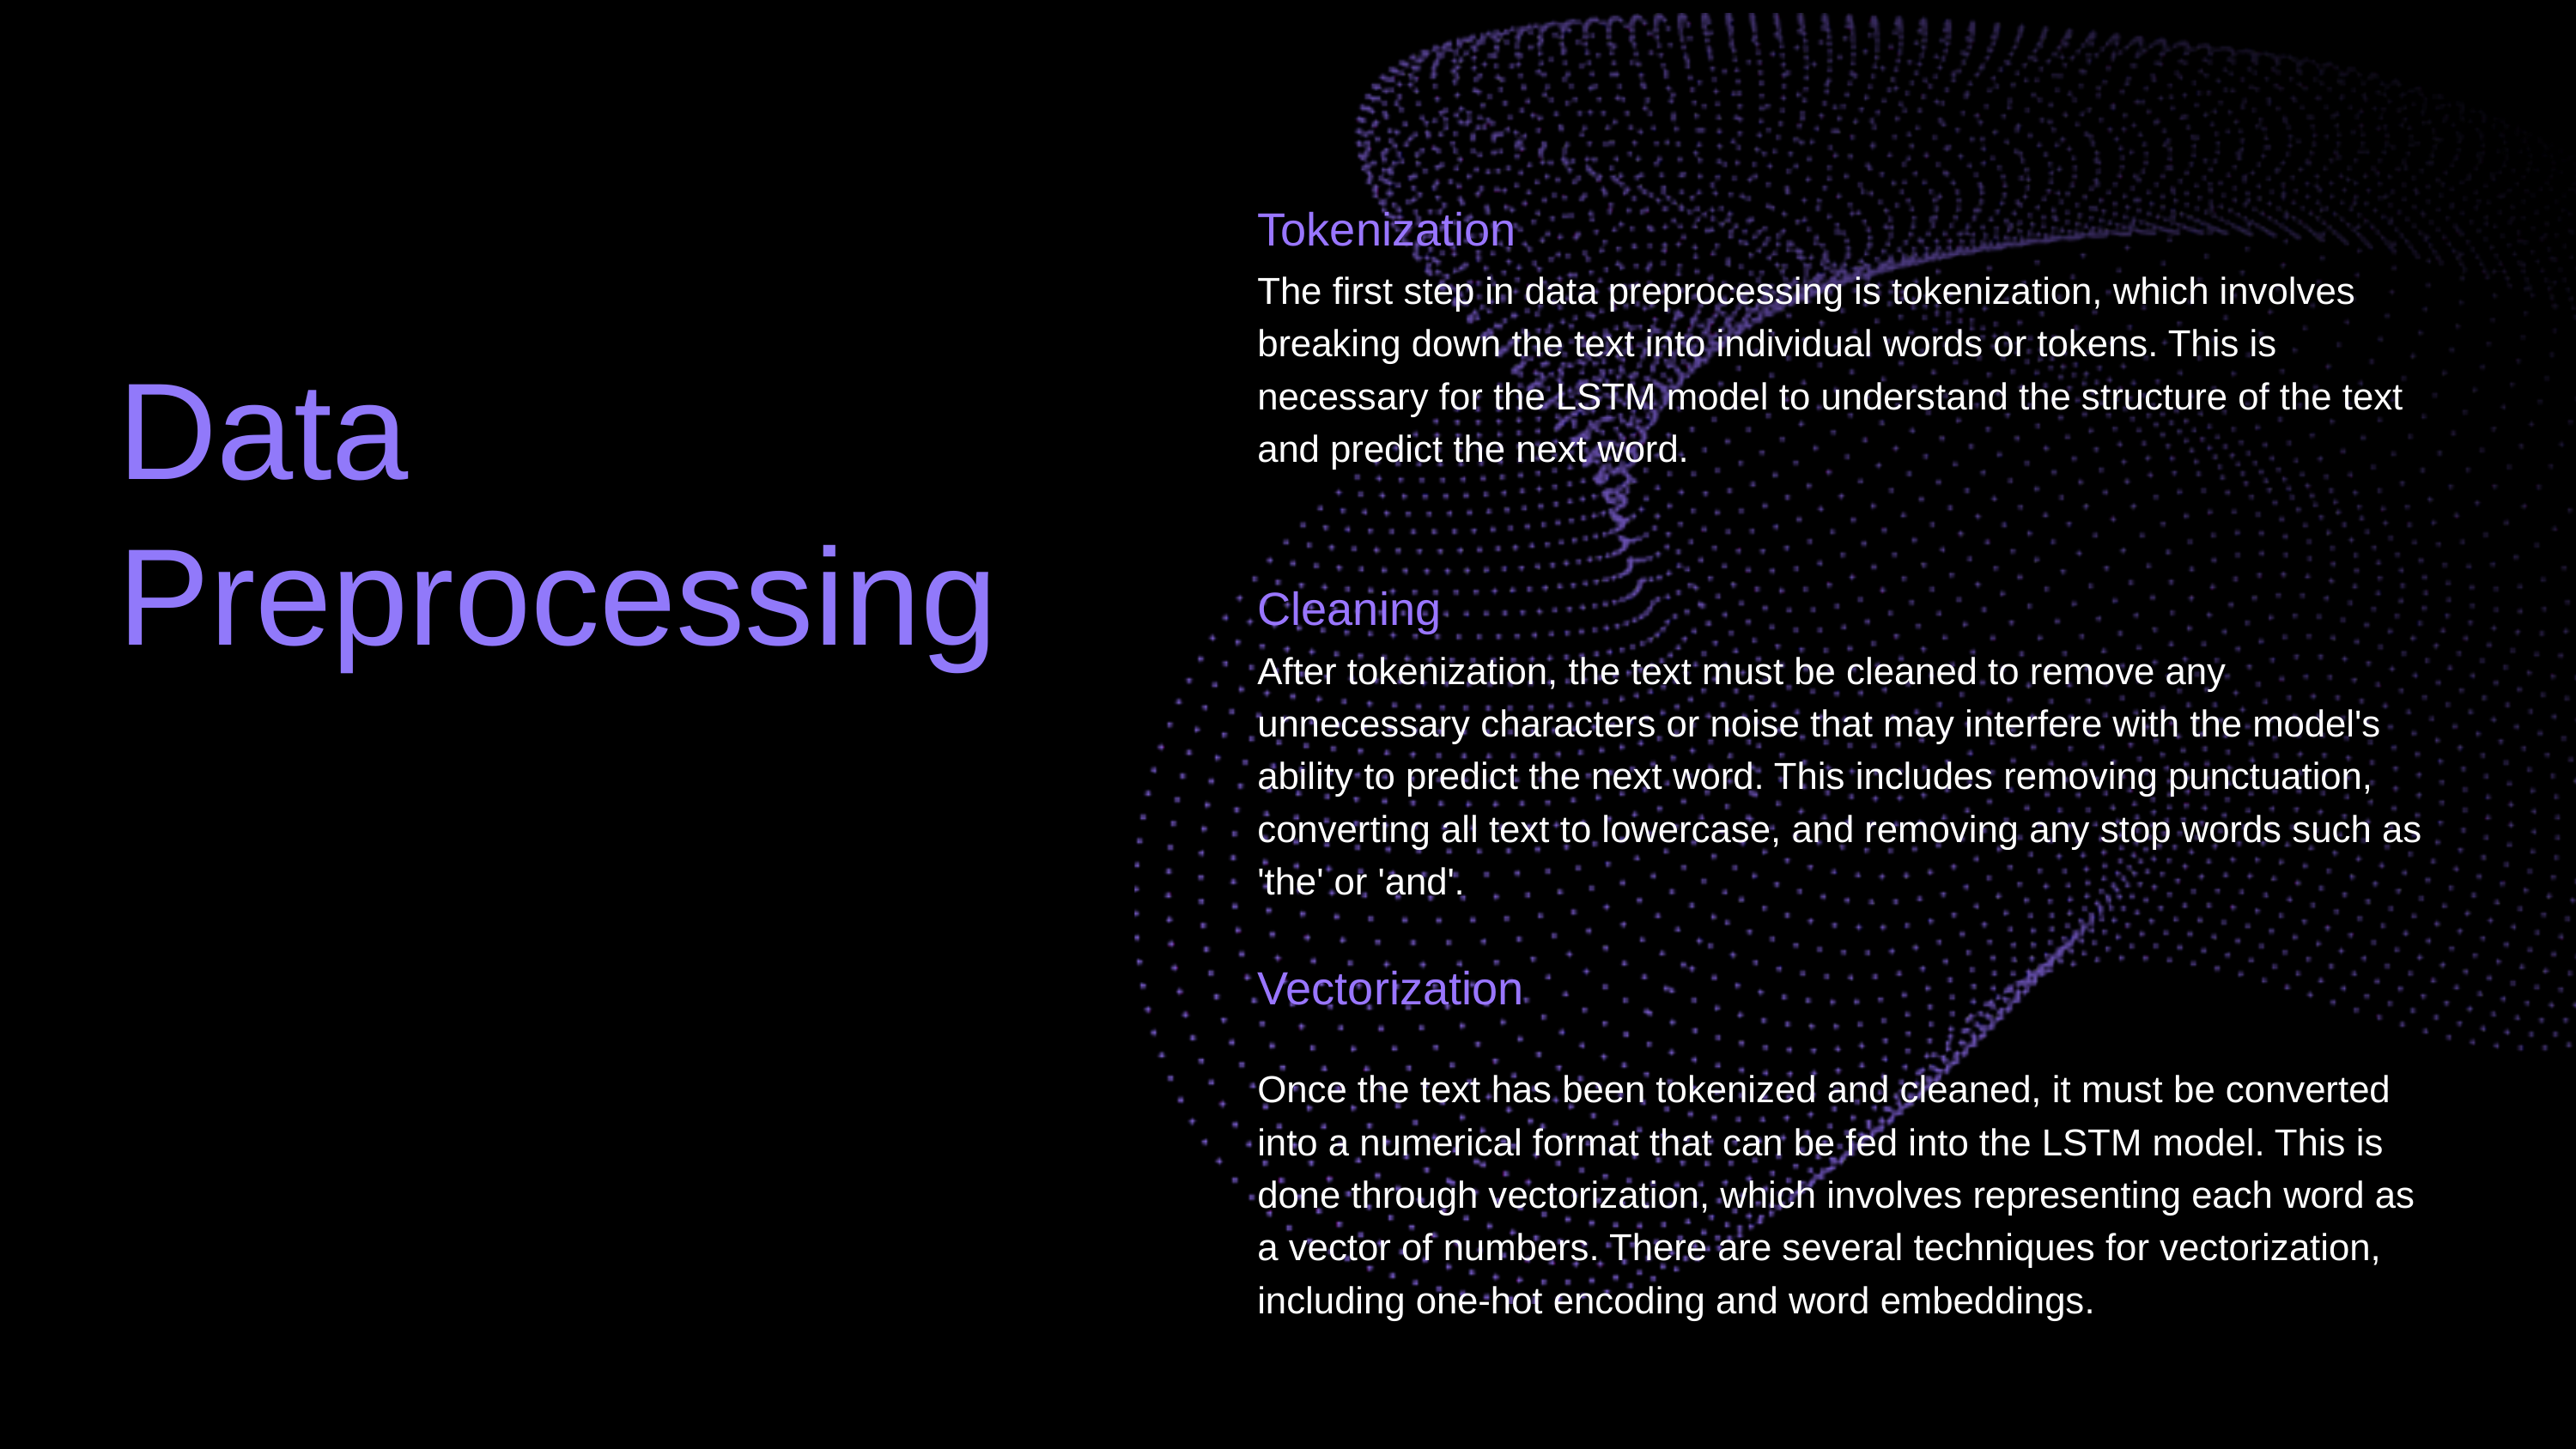

Tokenization
The first step in data preprocessing is tokenization, which involves breaking down the text into individual words or tokens. This is necessary for the LSTM model to understand the structure of the text and predict the next word.
Data Preprocessing
Cleaning
After tokenization, the text must be cleaned to remove any unnecessary characters or noise that may interfere with the model's ability to predict the next word. This includes removing punctuation, converting all text to lowercase, and removing any stop words such as 'the' or 'and'.
Vectorization
Once the text has been tokenized and cleaned, it must be converted into a numerical format that can be fed into the LSTM model. This is done through vectorization, which involves representing each word as a vector of numbers. There are several techniques for vectorization, including one-hot encoding and word embeddings.